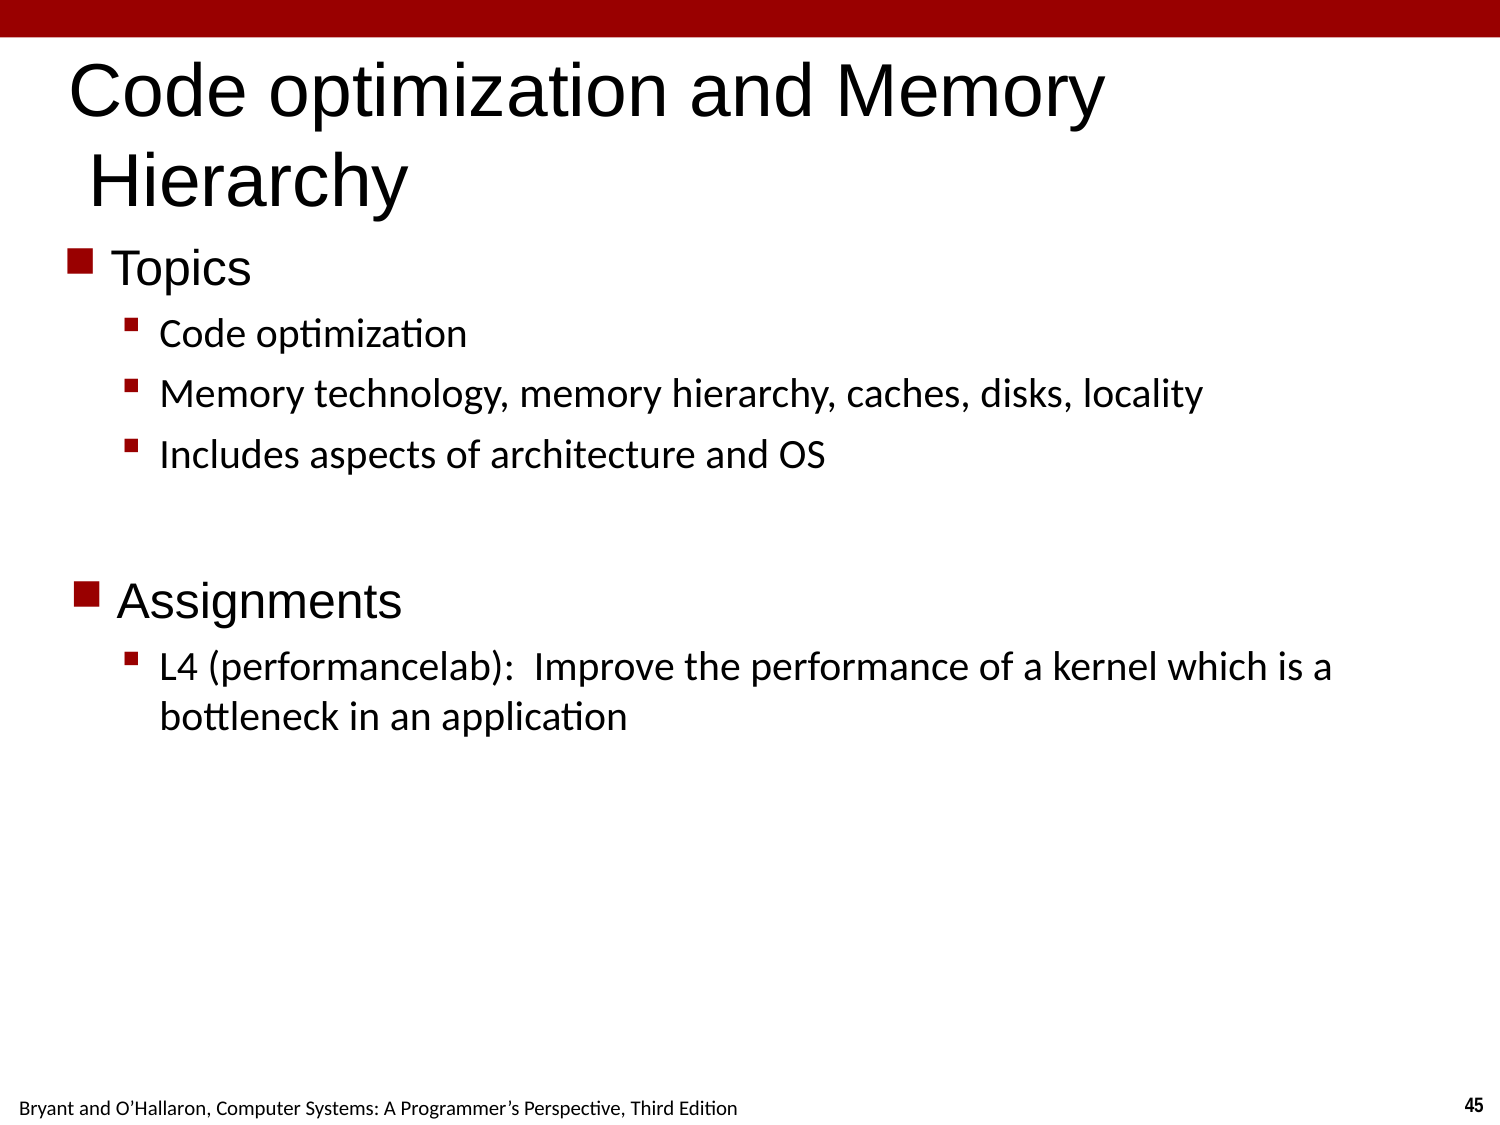

# Code optimization and Memory Hierarchy
Topics
Code optimization
Memory technology, memory hierarchy, caches, disks, locality
Includes aspects of architecture and OS

Assignments
L4 (performancelab):  Improve the performance of a kernel which is a bottleneck in an application